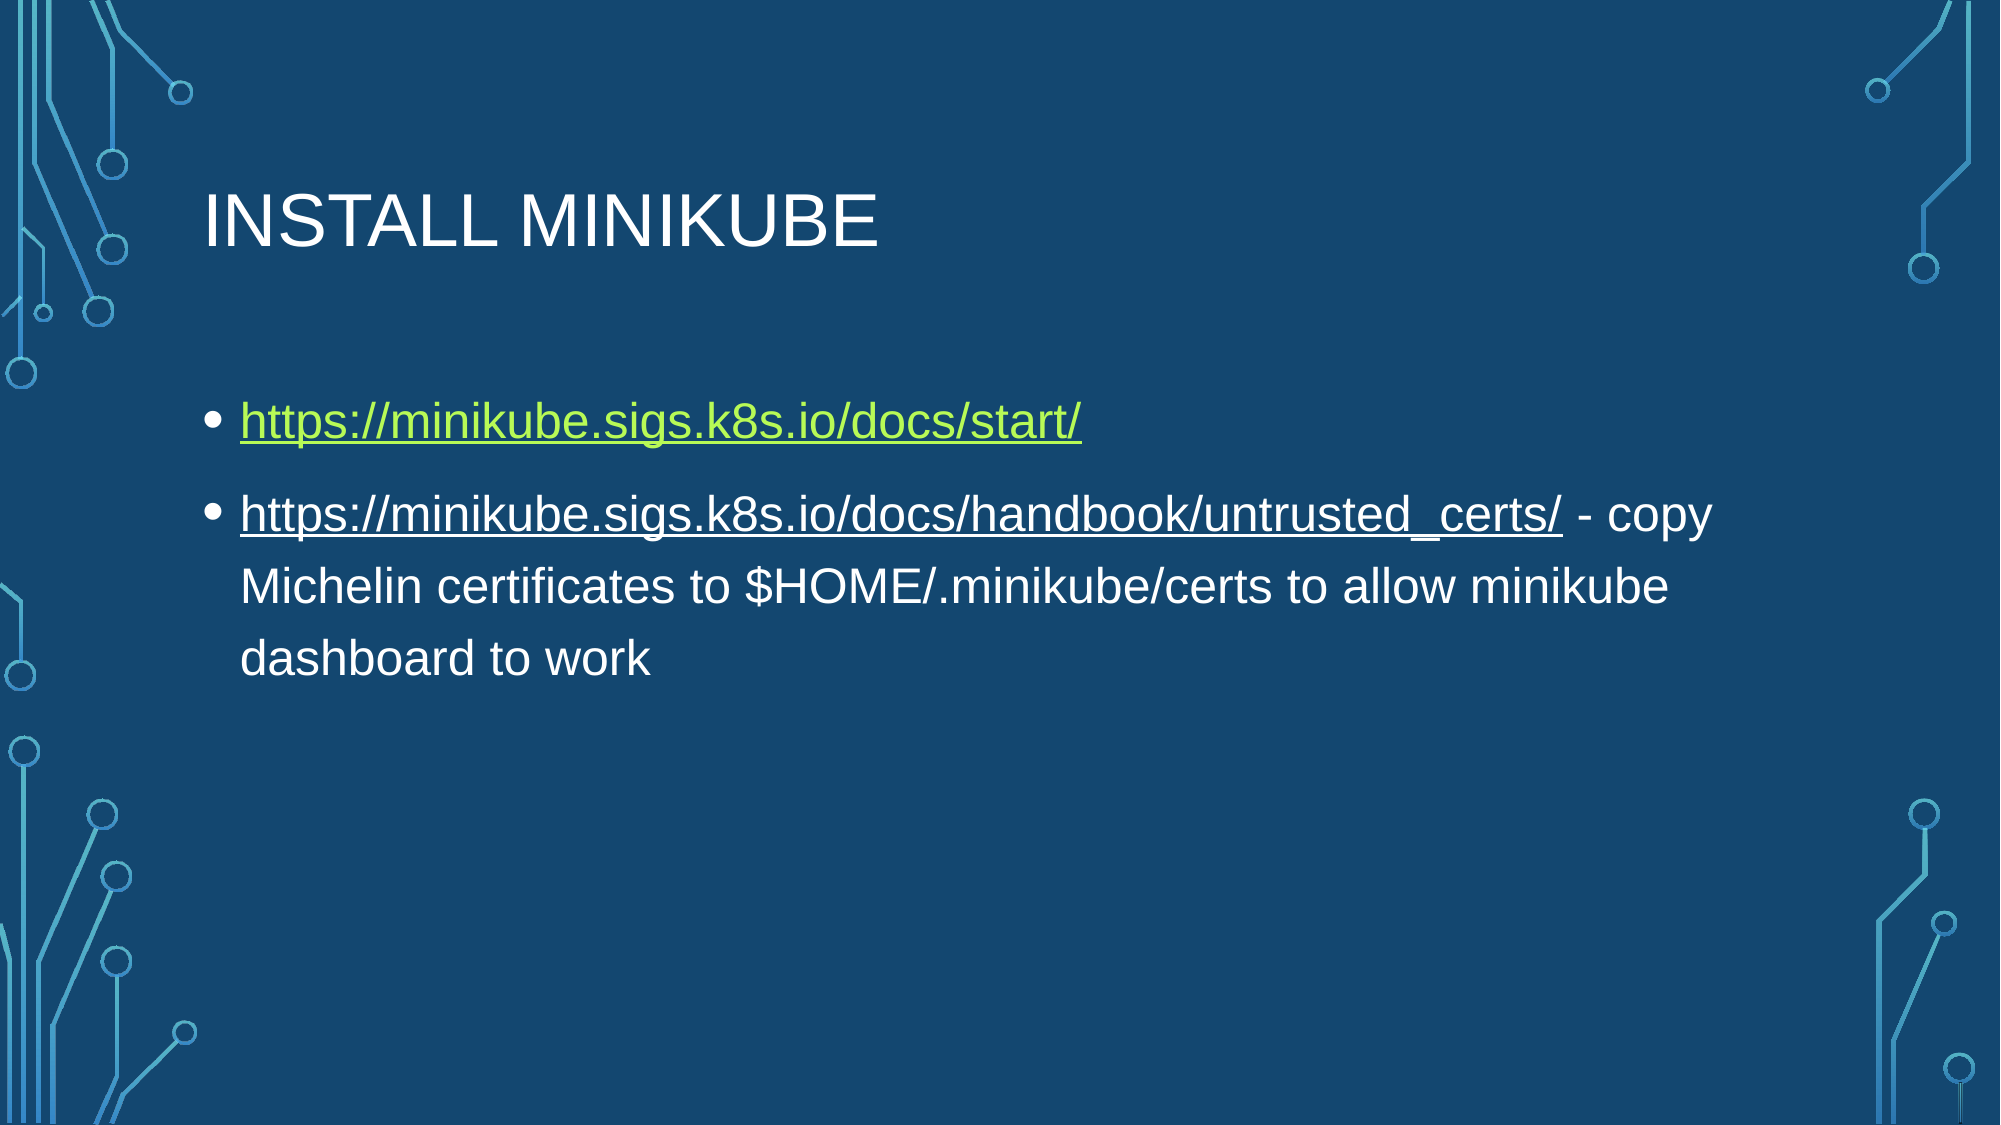

# Install minikube
https://minikube.sigs.k8s.io/docs/start/
https://minikube.sigs.k8s.io/docs/handbook/untrusted_certs/ - copy Michelin certificates to $HOME/.minikube/certs to allow minikube dashboard to work